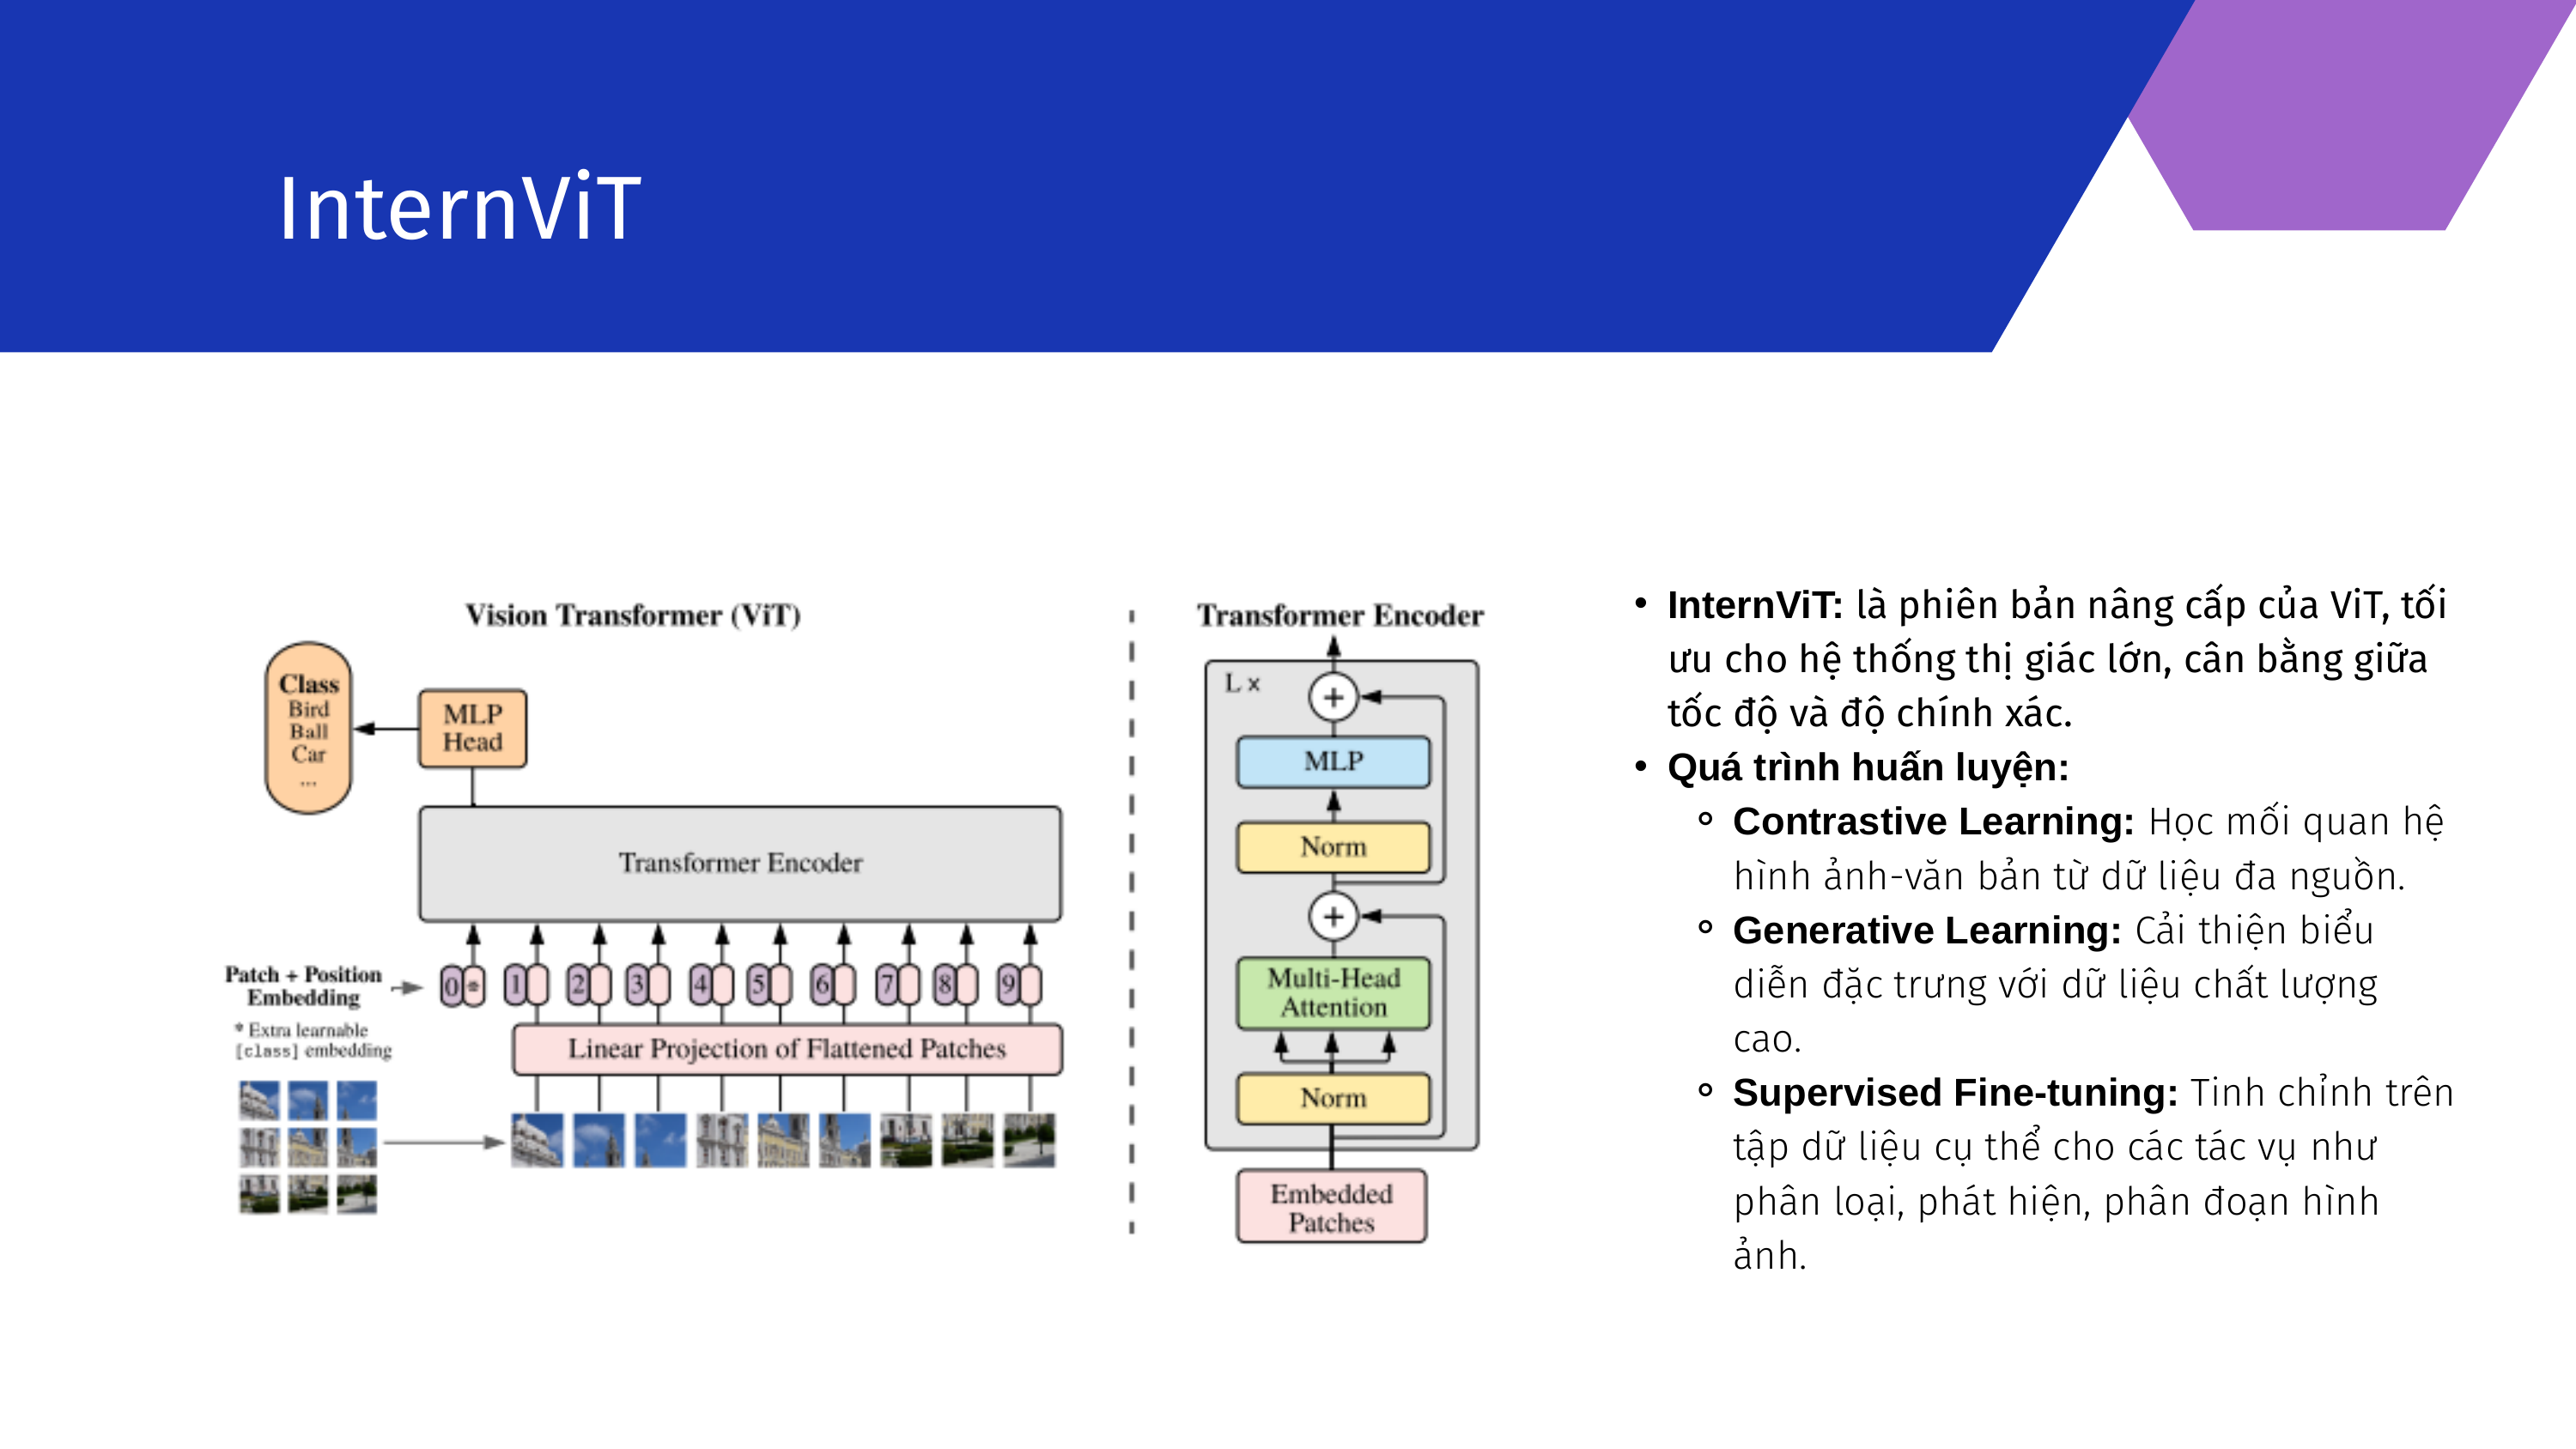

InternViT

InternViT: là phiên bản nâng cấp của ViT, tối ưu cho hệ thống thị giác lớn, cân bằng giữa tốc độ và độ chính xác.
Quá trình huấn luyện:
Contrastive Learning: Học mối quan hệ hình ảnh-văn bản từ dữ liệu đa nguồn.
Generative Learning: Cải thiện biểu diễn đặc trưng với dữ liệu chất lượng cao.
Supervised Fine-tuning: Tinh chỉnh trên tập dữ liệu cụ thể cho các tác vụ như phân loại, phát hiện, phân đoạn hình ảnh.